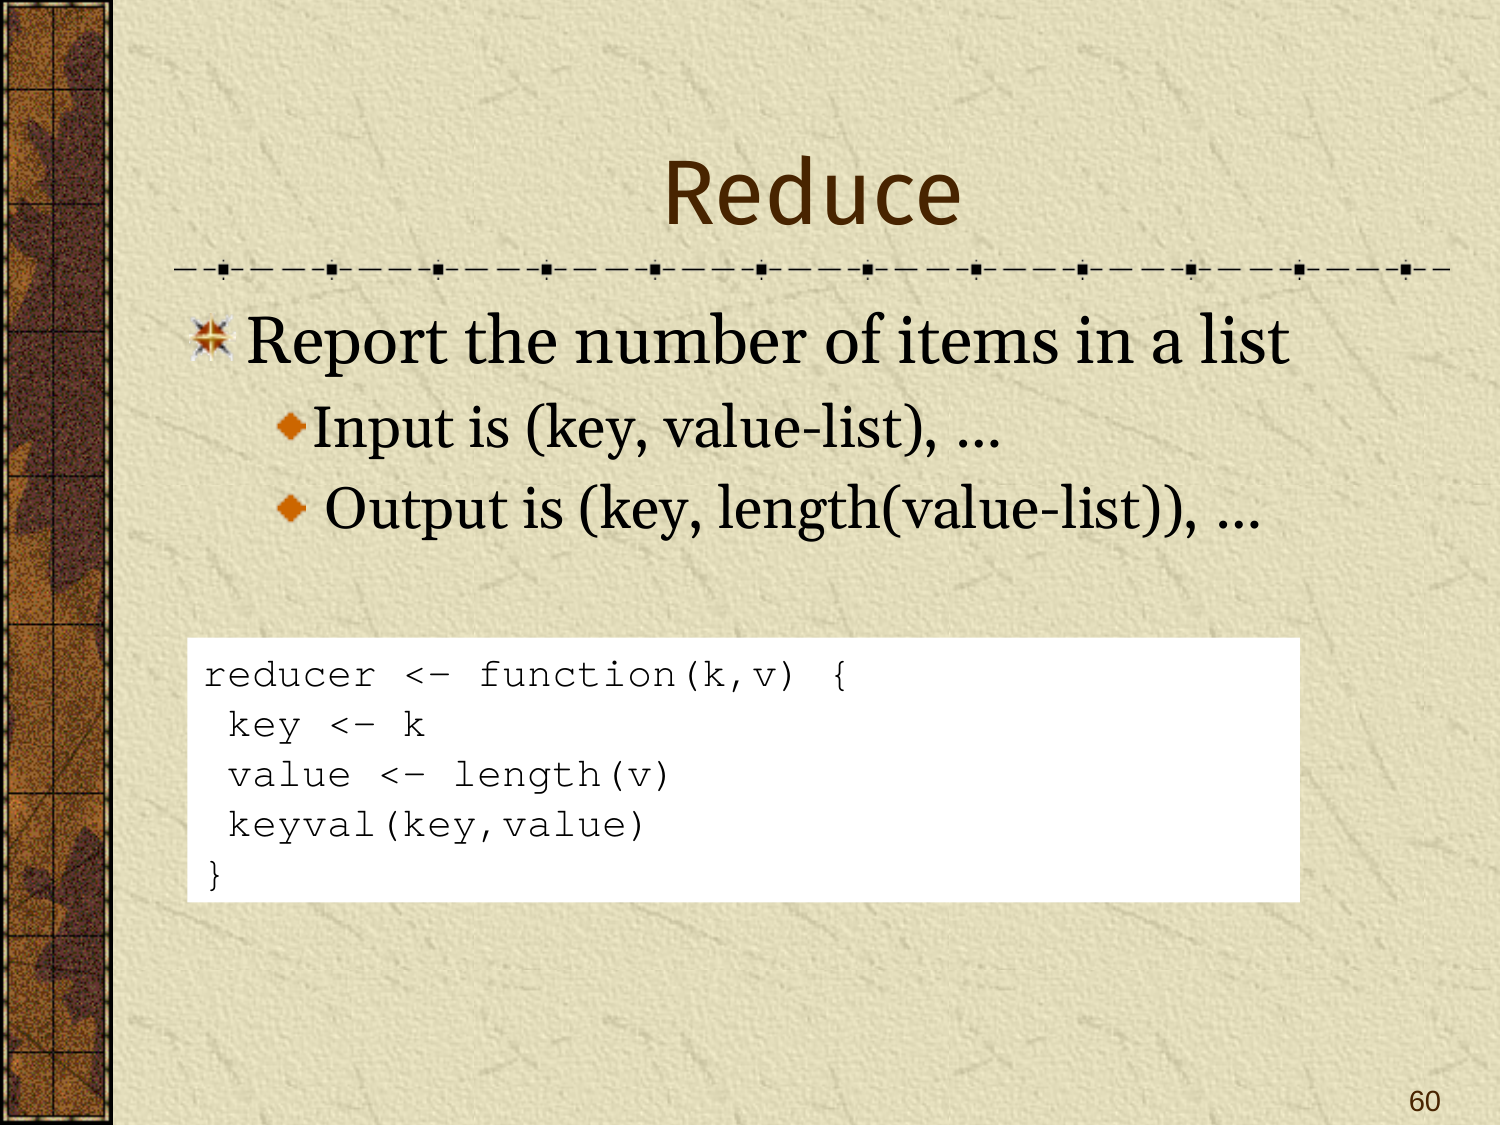

# Reduce
Report the number of items in a list
Input is (key, value-list), …
 Output is (key, length(value-list)), …
reducer <- function(k,v) {
 key <- k
 value <- length(v)
 keyval(key,value)
}
60